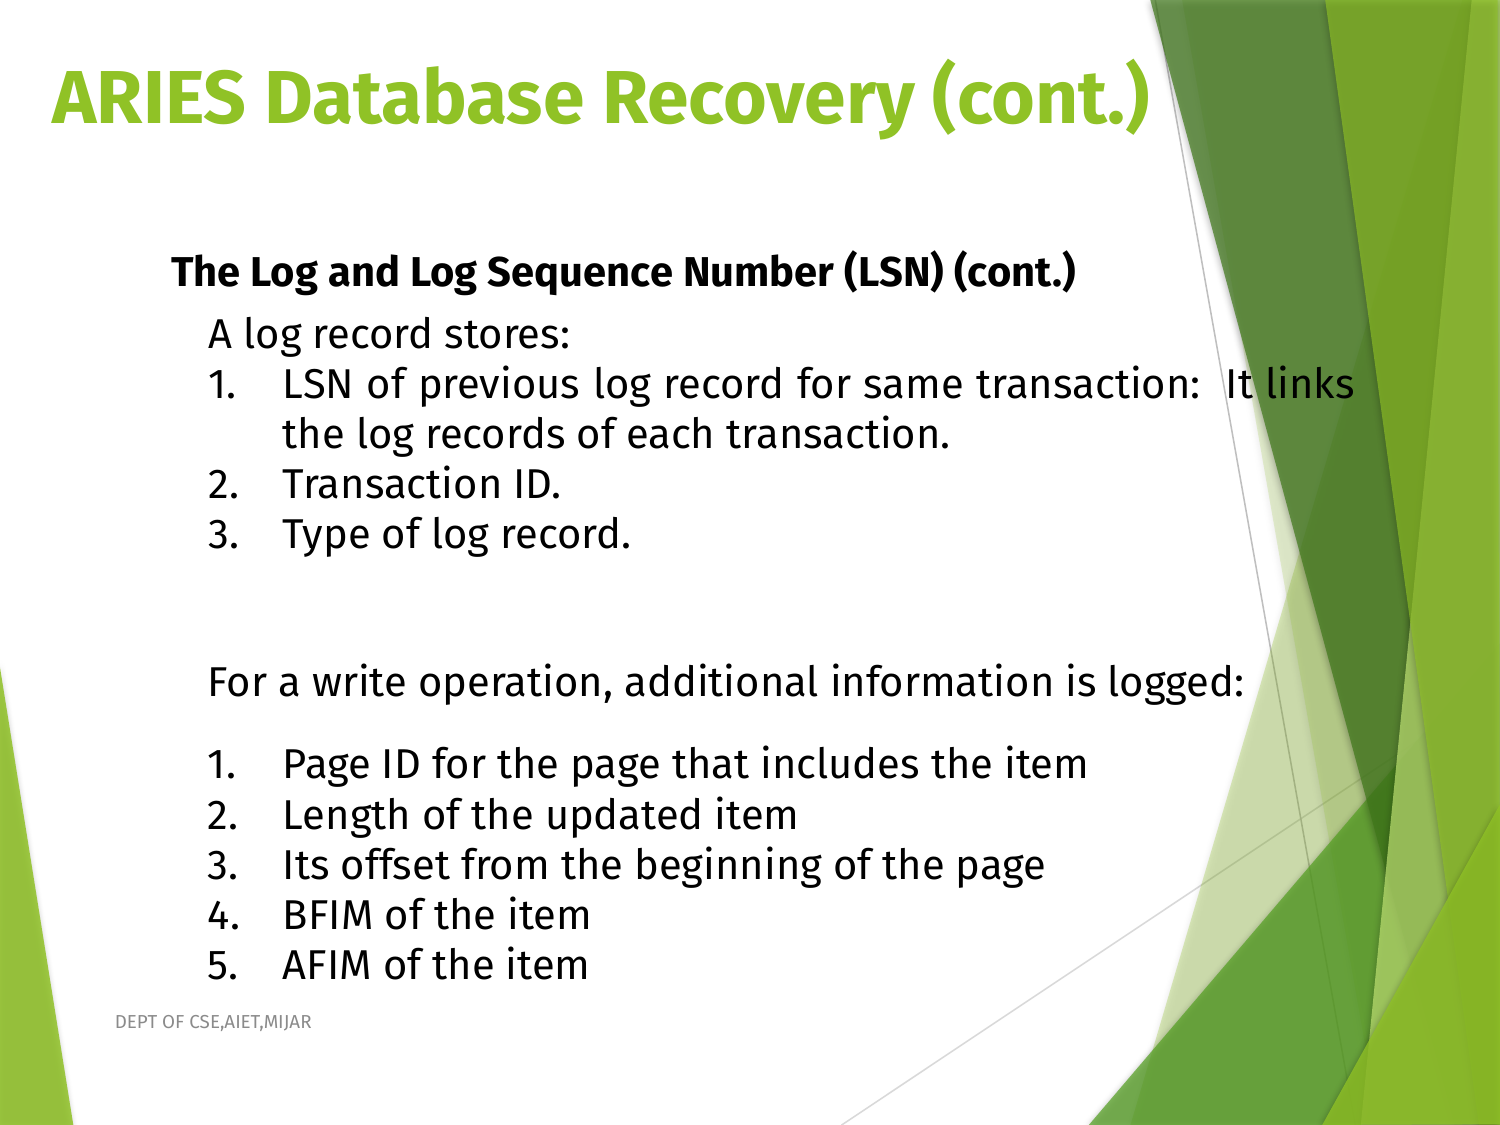

# ARIES Database Recovery (cont.)

The Log and Log Sequence Number (LSN) (cont.)

A log record stores:
LSN of previous log record for same transaction:  It links the log records of each transaction.
Transaction ID.
Type of log record.
For a write operation, additional information is logged:
Page ID for the page that includes the item
Length of the updated item
Its offset from the beginning of the page
BFIM of the item
AFIM of the item
DEPT OF CSE,AIET,MIJAR